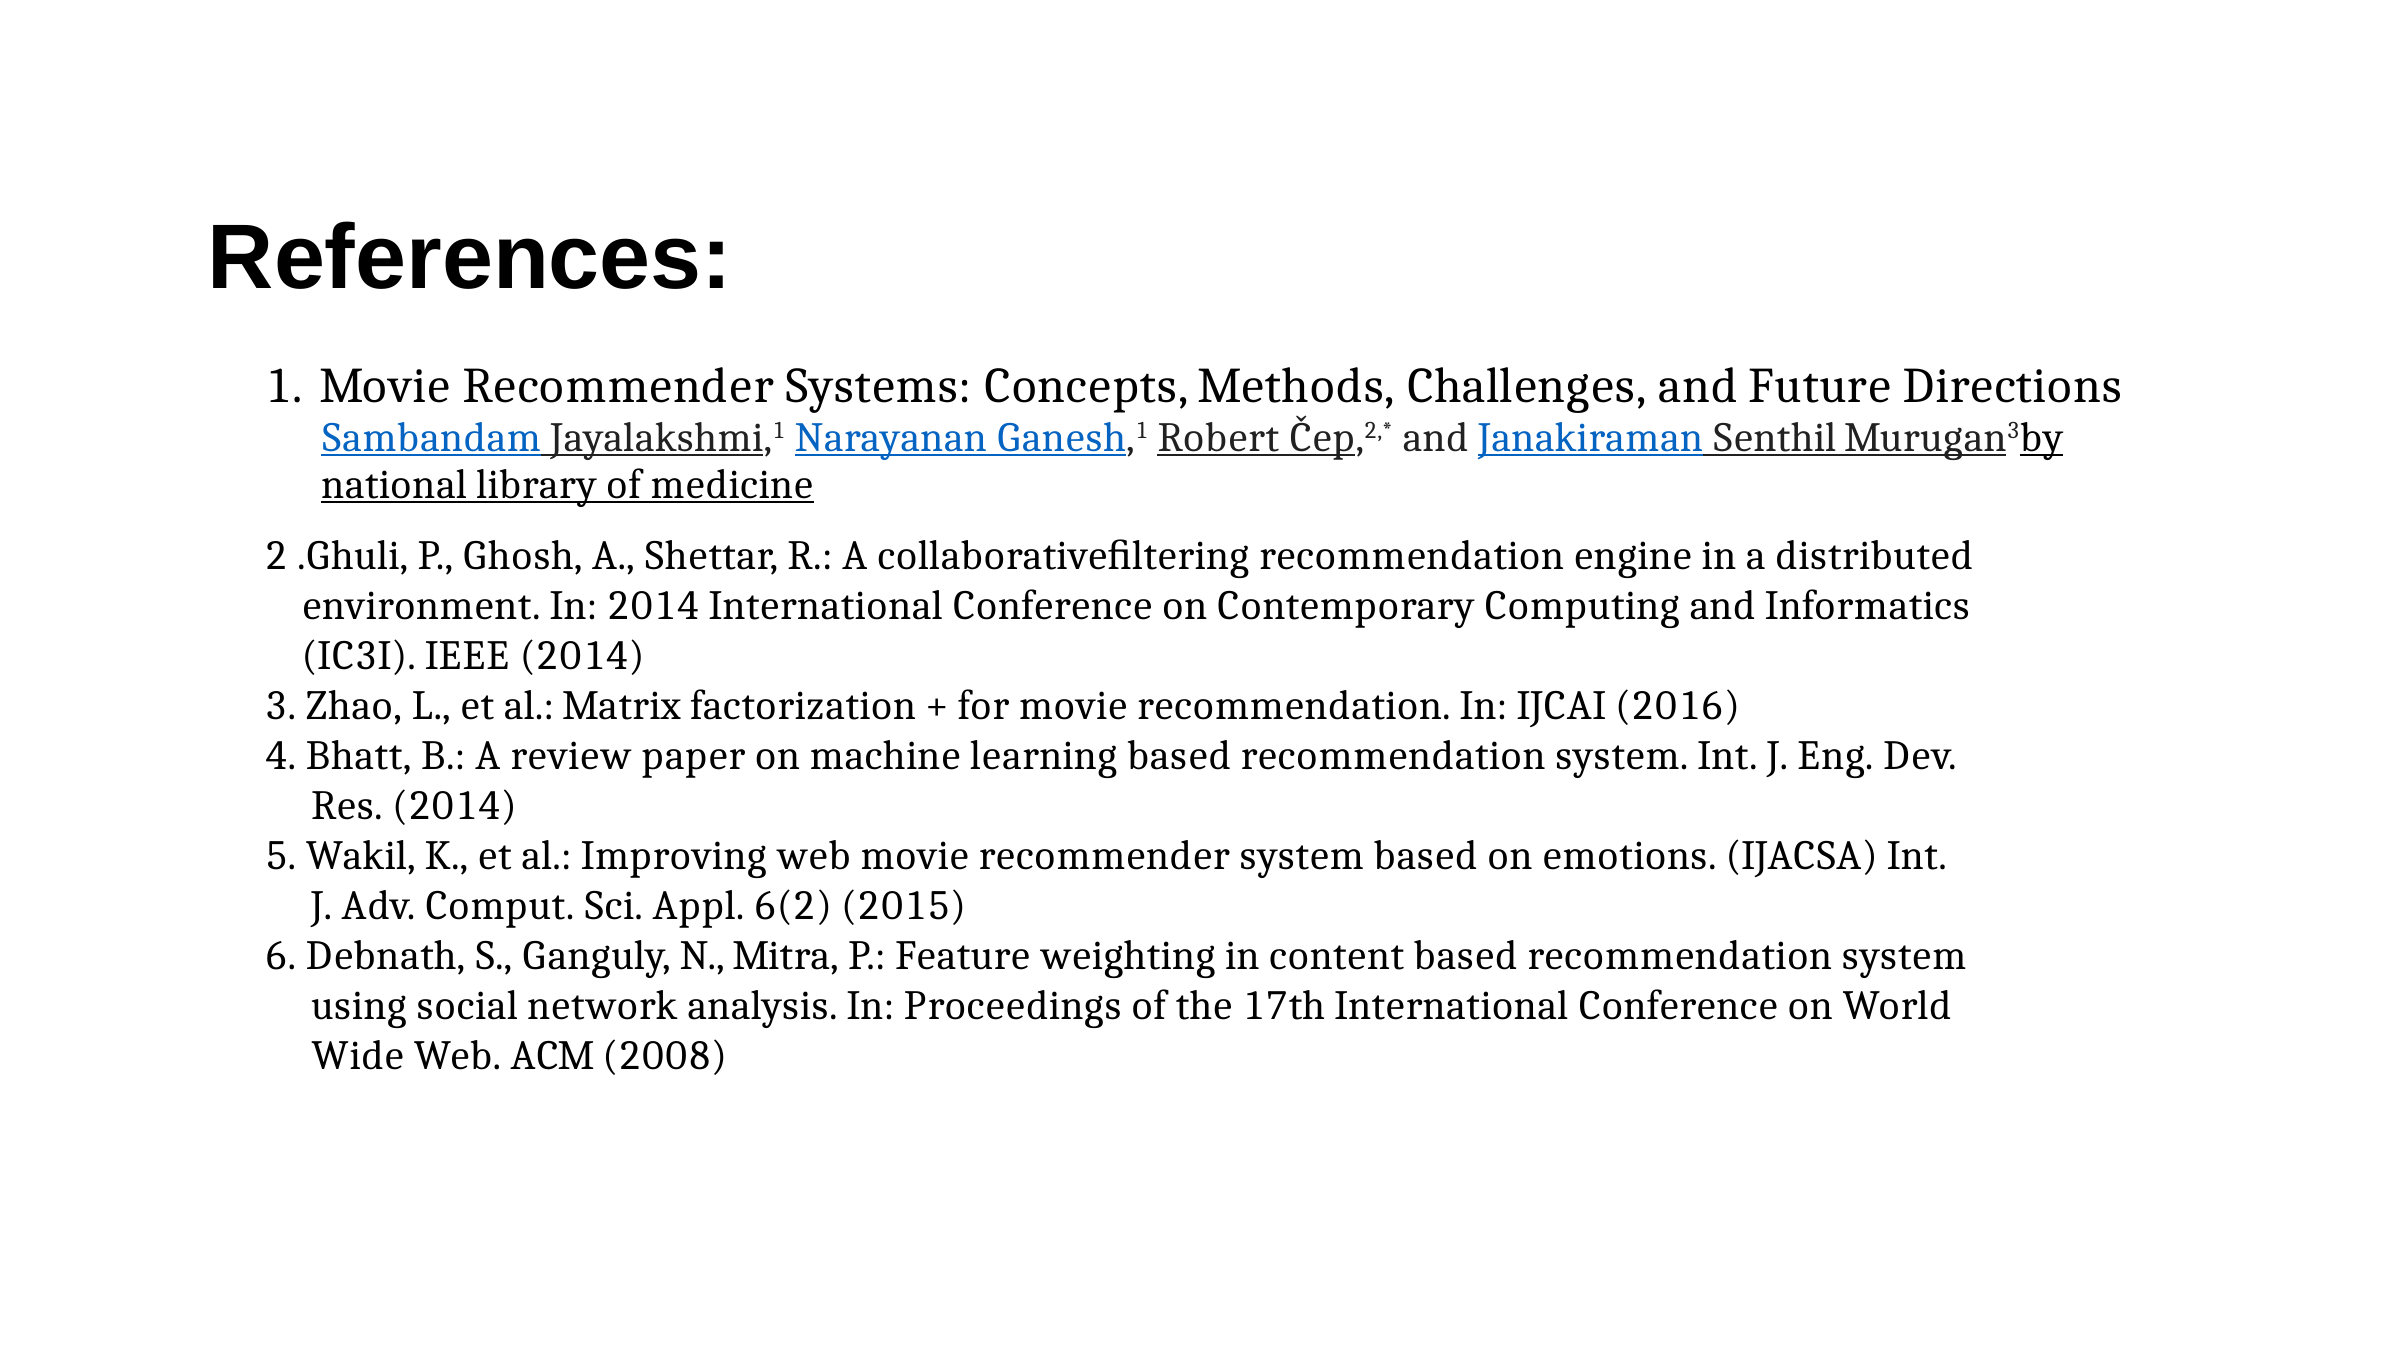

References:
Movie Recommender Systems: Concepts, Methods, Challenges, and Future Directions Sambandam Jayalakshmi,1 Narayanan Ganesh,1 Robert Čep,2,* and Janakiraman Senthil Murugan3by national library of medicine
2 .Ghuli, P., Ghosh, A., Shettar, R.: A collaborativeﬁltering recommendation engine in a distributed
    environment. In: 2014 International Conference on Contemporary Computing and Informatics
    (IC3I). IEEE (2014)
3. Zhao, L., et al.: Matrix factorization + for movie recommendation. In: IJCAI (2016)
4. Bhatt, B.: A review paper on machine learning based recommendation system. Int. J. Eng. Dev.
     Res. (2014)
5. Wakil, K., et al.: Improving web movie recommender system based on emotions. (IJACSA) Int.
     J. Adv. Comput. Sci. Appl. 6(2) (2015)
6. Debnath, S., Ganguly, N., Mitra, P.: Feature weighting in content based recommendation system
     using social network analysis. In: Proceedings of the 17th International Conference on World
     Wide Web. ACM (2008)